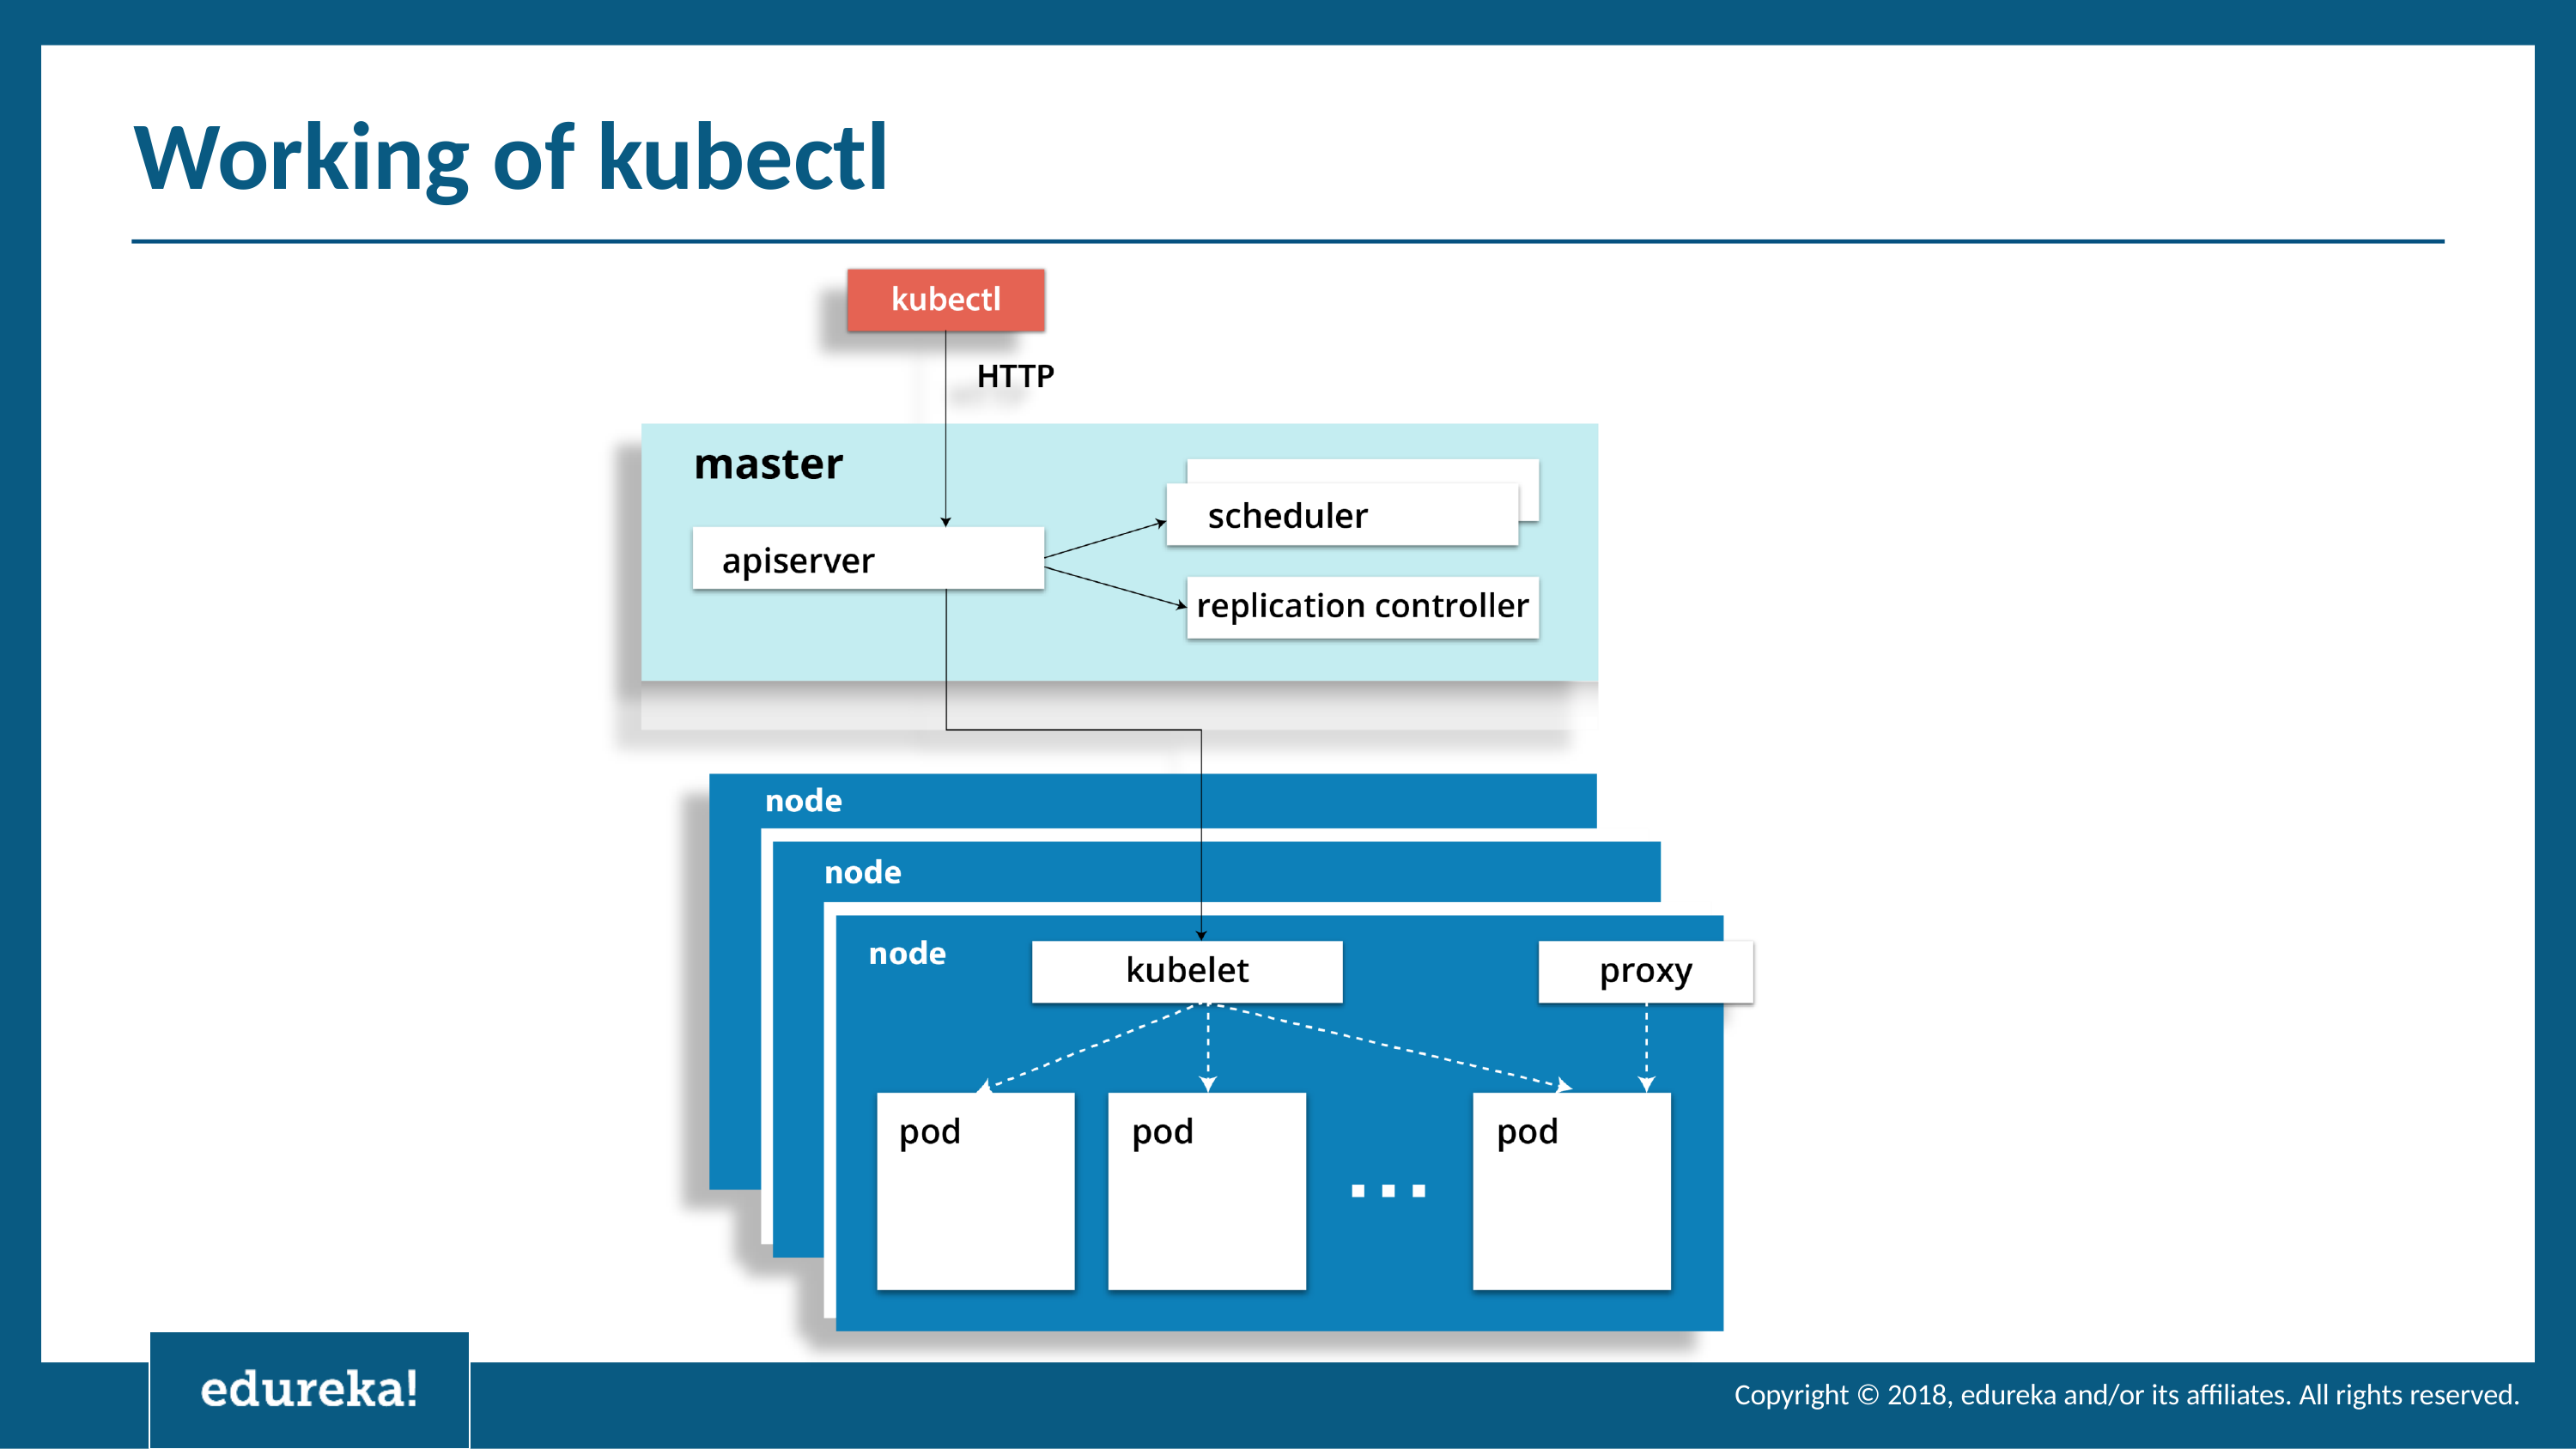

# Working of kubectl

Copyright © 2018, edureka and/or its affiliates. All rights reserved.